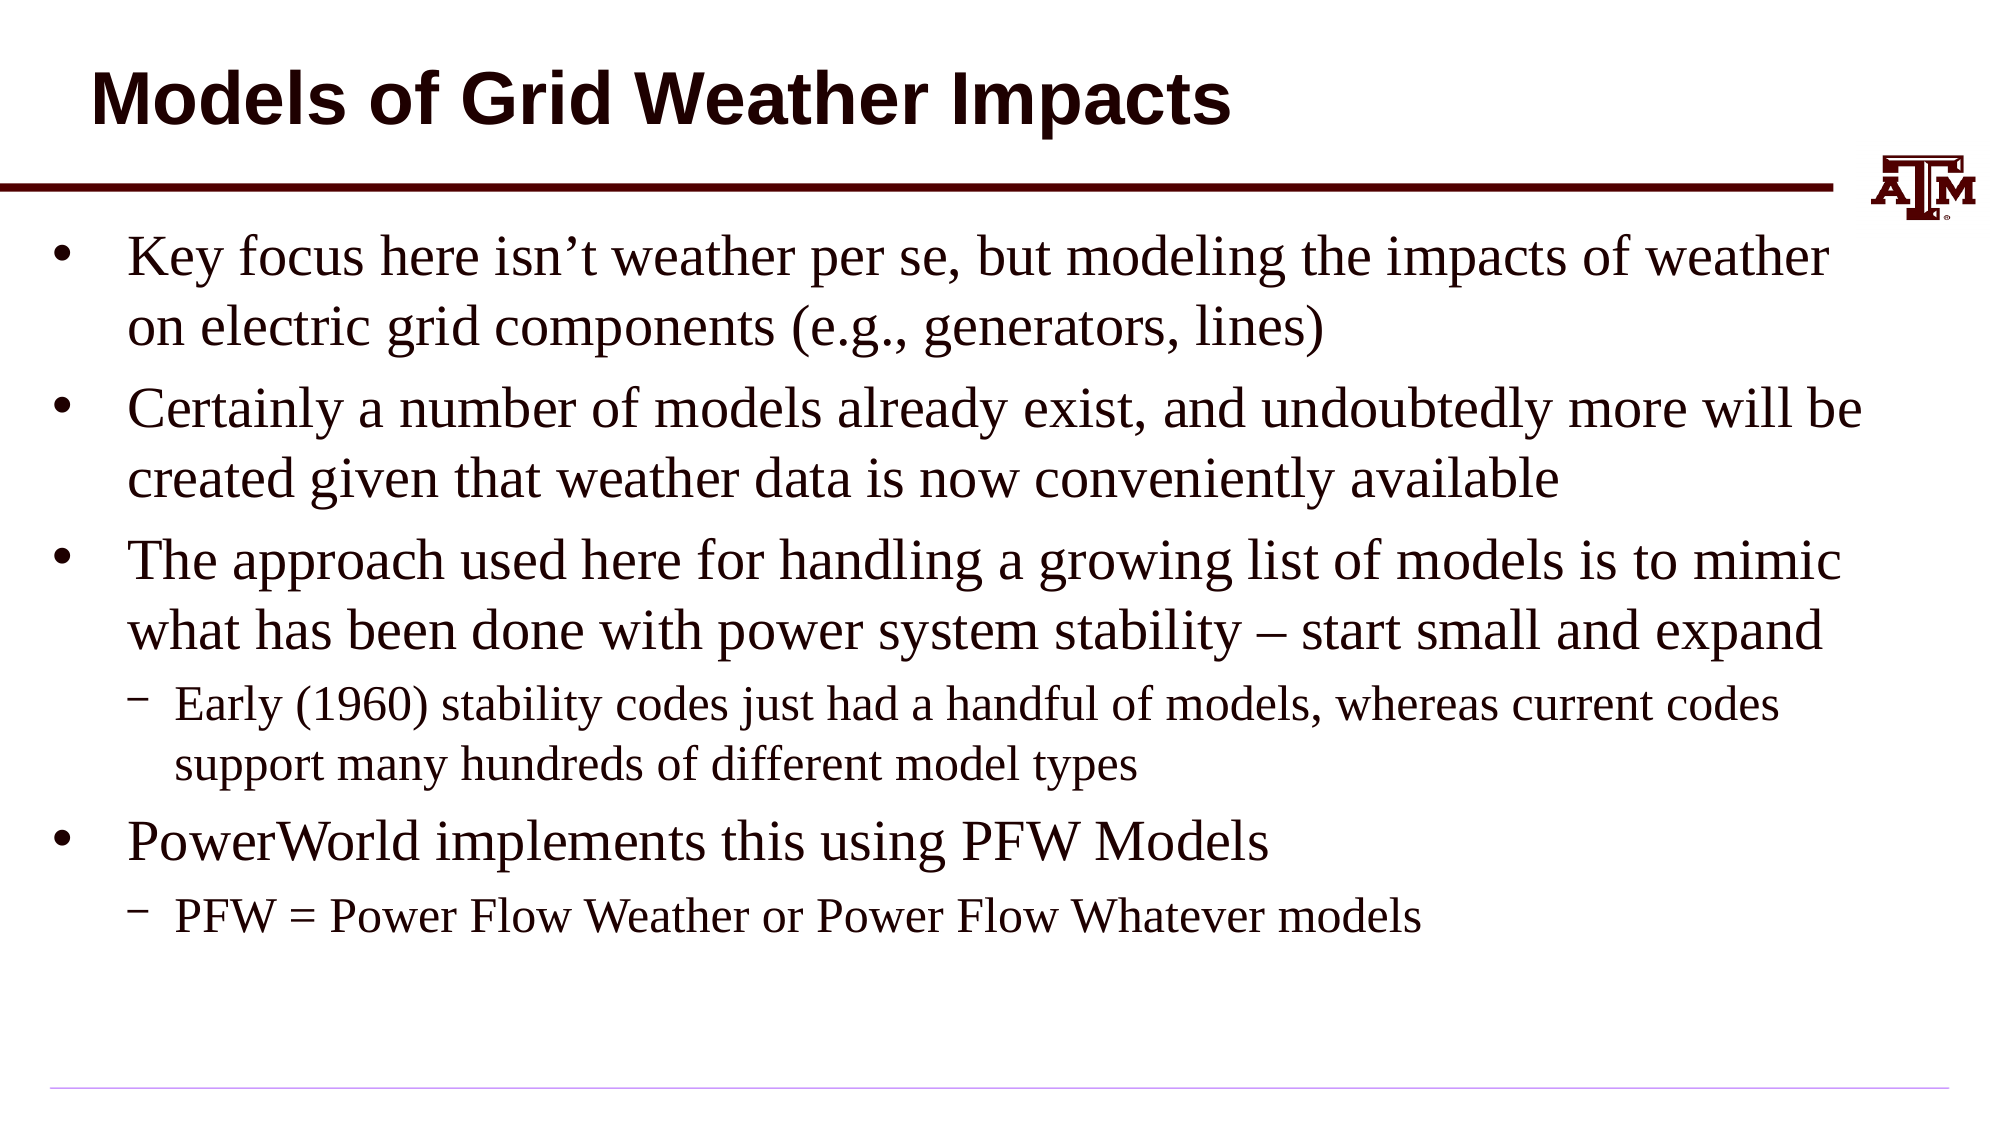

# Models of Grid Weather Impacts
Key focus here isn’t weather per se, but modeling the impacts of weather on electric grid components (e.g., generators, lines)
Certainly a number of models already exist, and undoubtedly more will be created given that weather data is now conveniently available
The approach used here for handling a growing list of models is to mimic what has been done with power system stability – start small and expand
Early (1960) stability codes just had a handful of models, whereas current codes support many hundreds of different model types
PowerWorld implements this using PFW Models
PFW = Power Flow Weather or Power Flow Whatever models